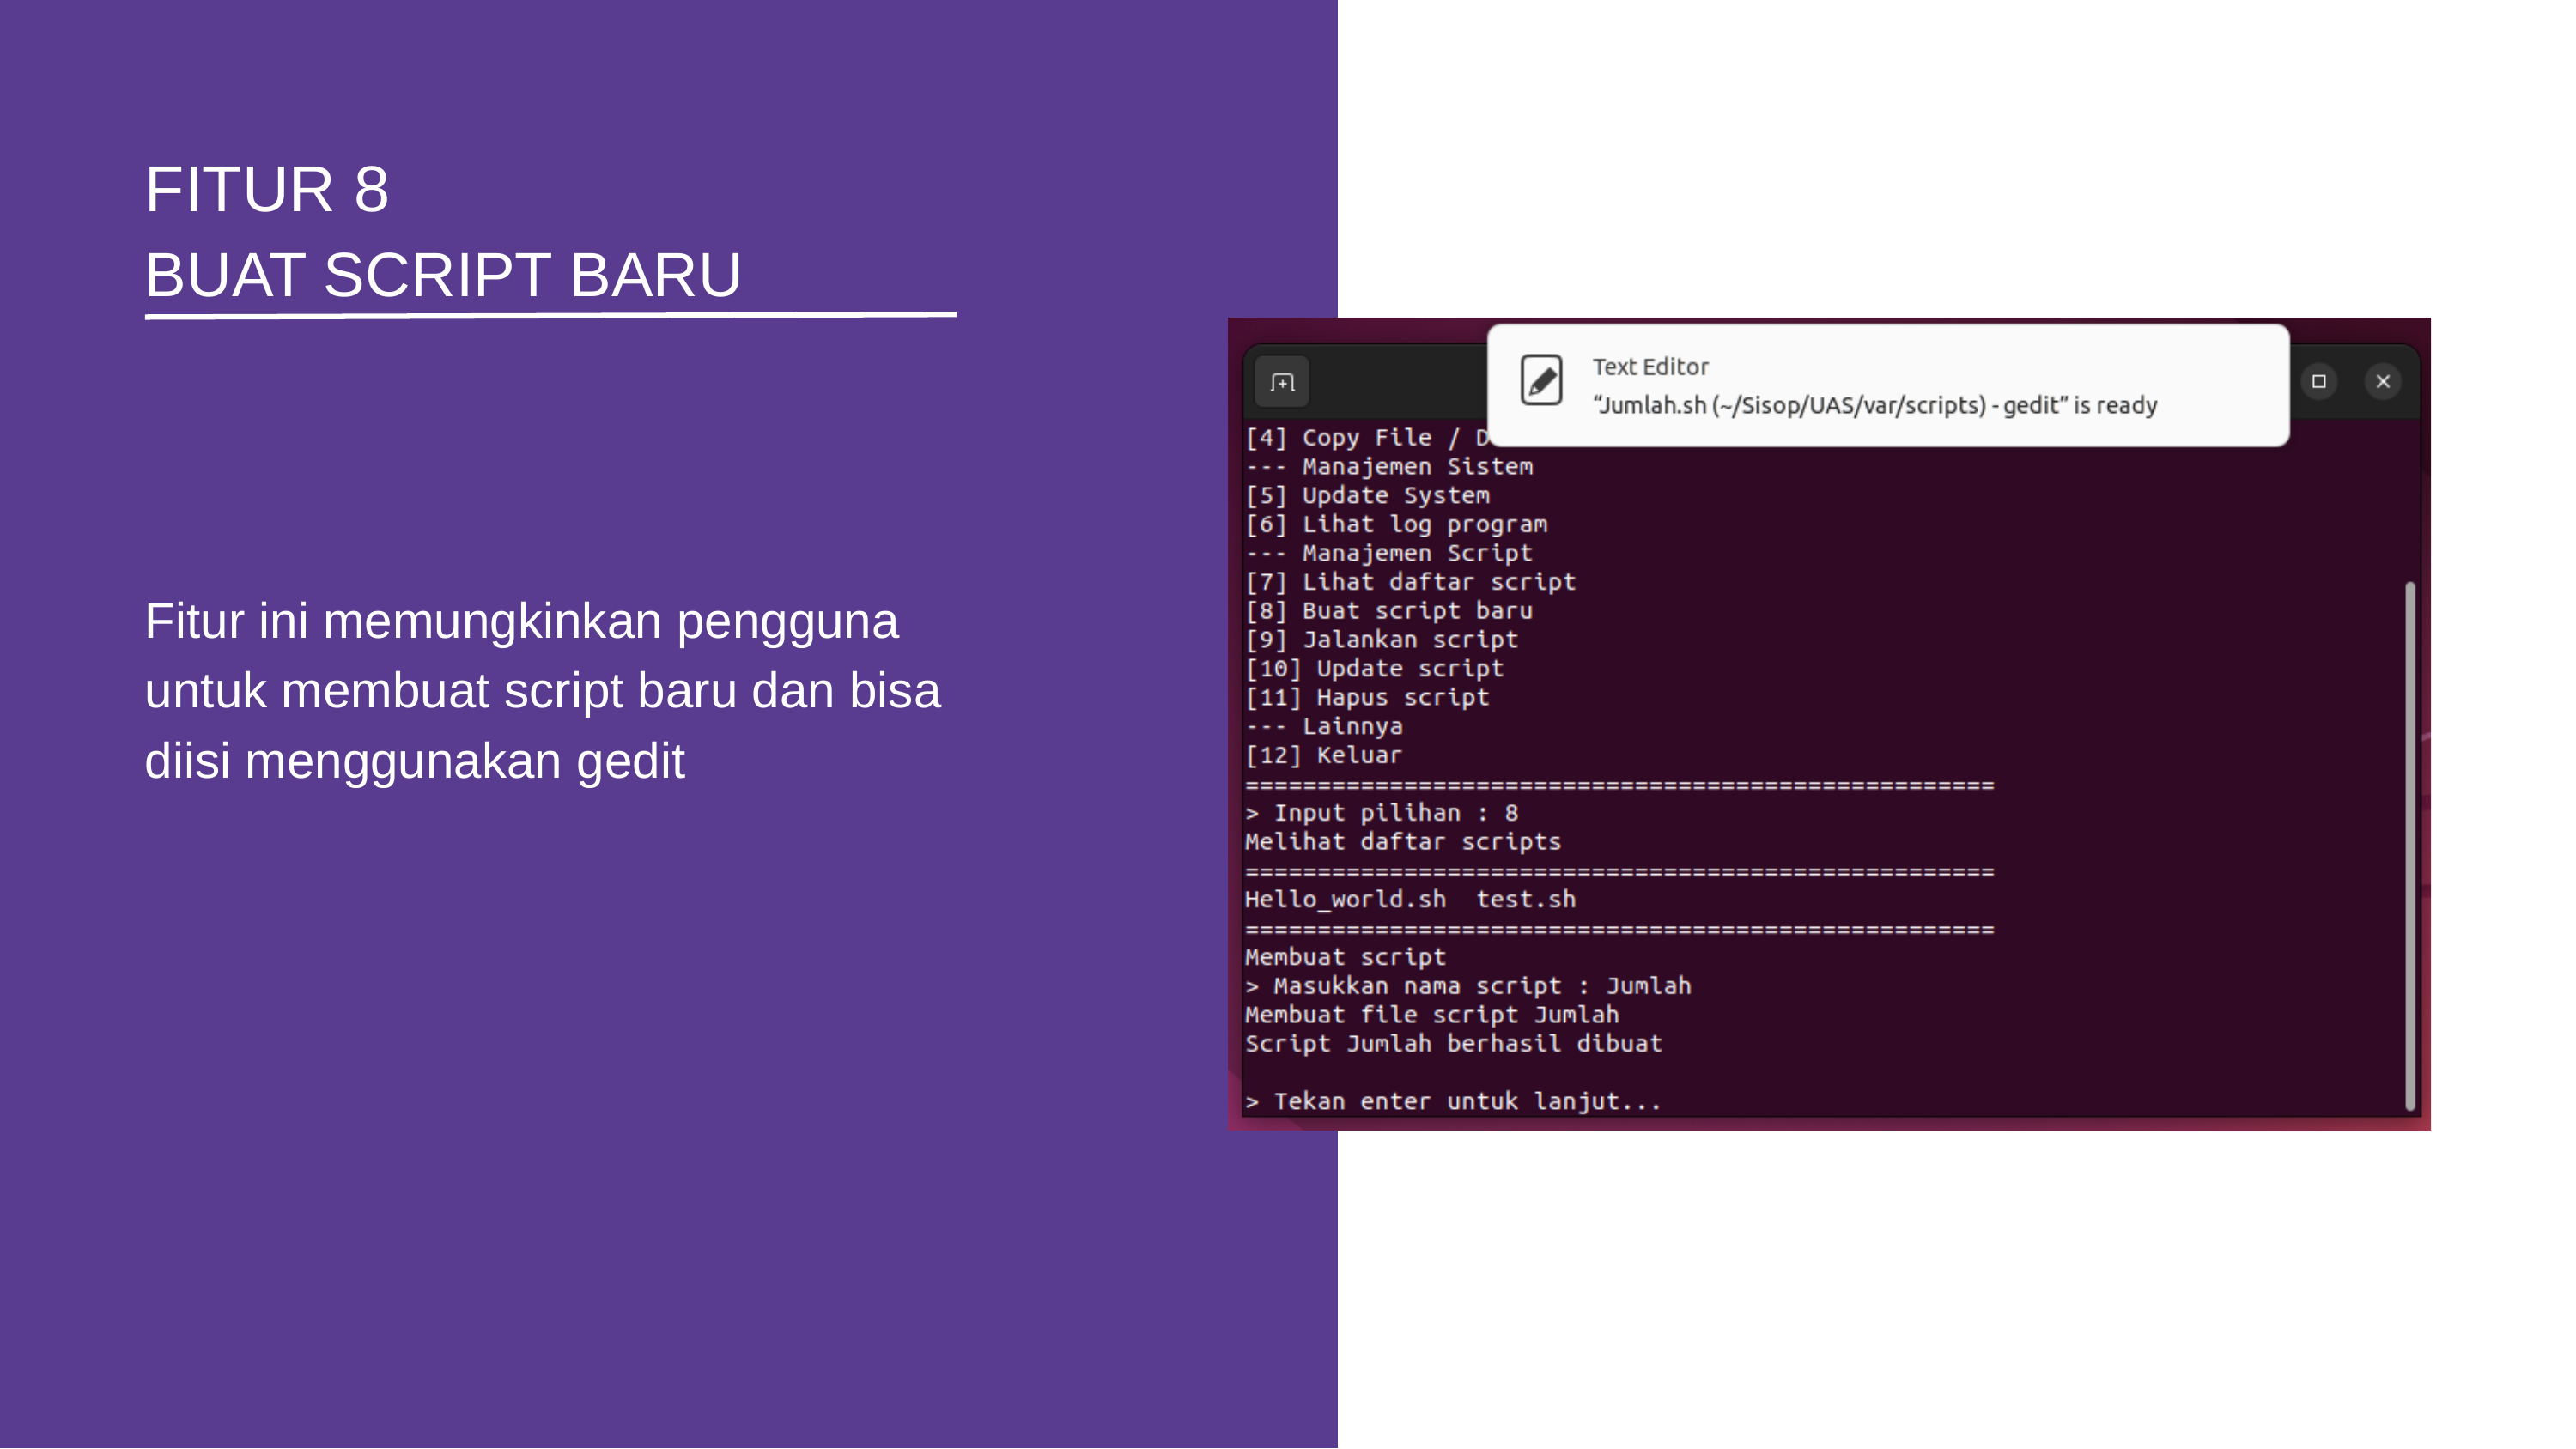

FITUR 8
BUAT SCRIPT BARU

Fitur ini memungkinkan pengguna untuk membuat script baru dan bisa diisi menggunakan gedit